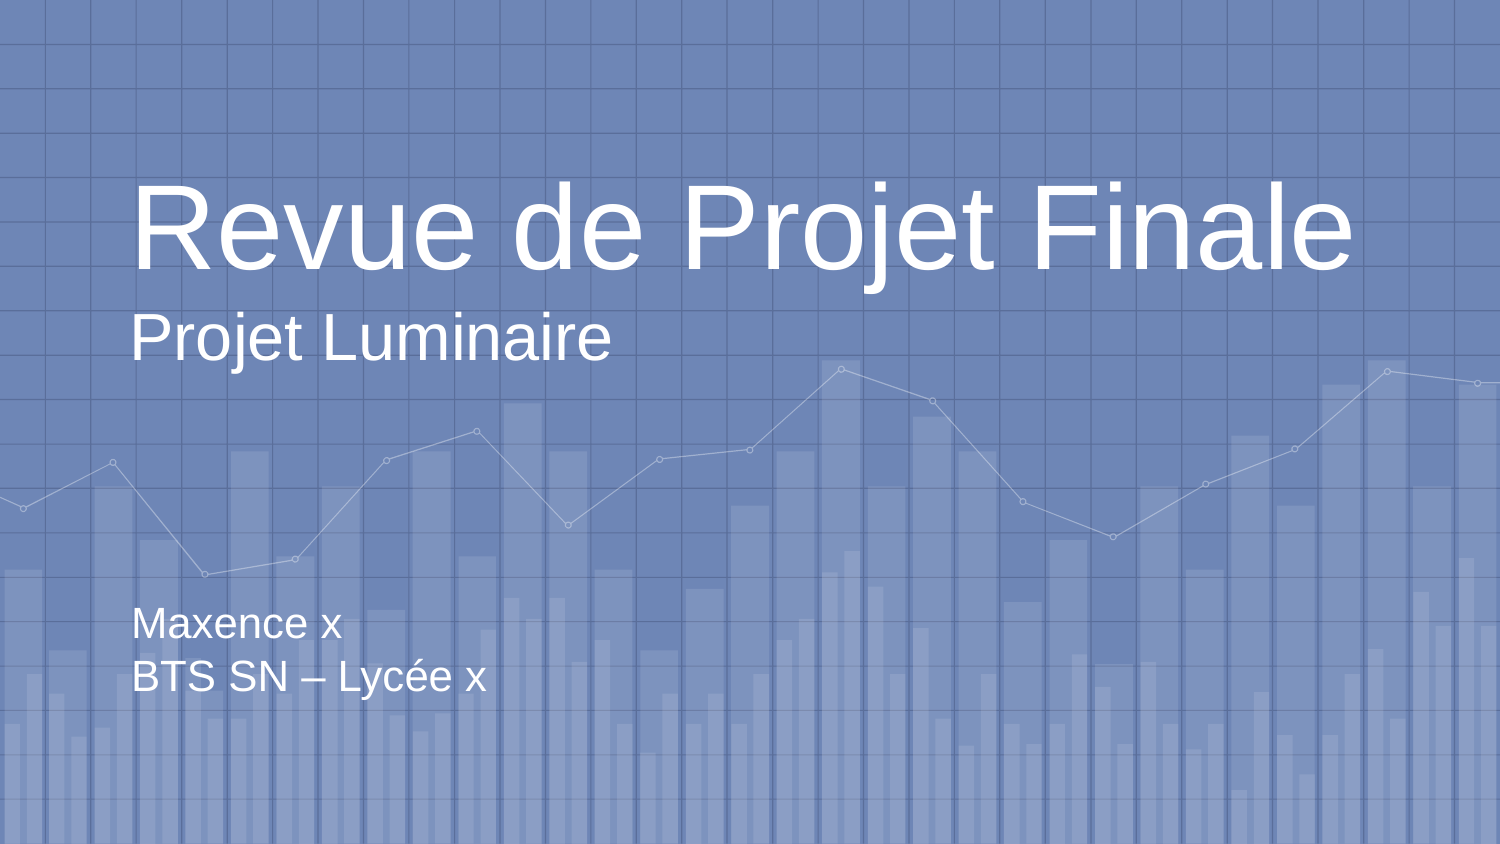

# Revue de Projet Finale Projet Luminaire
Maxence x
BTS SN – Lycée x